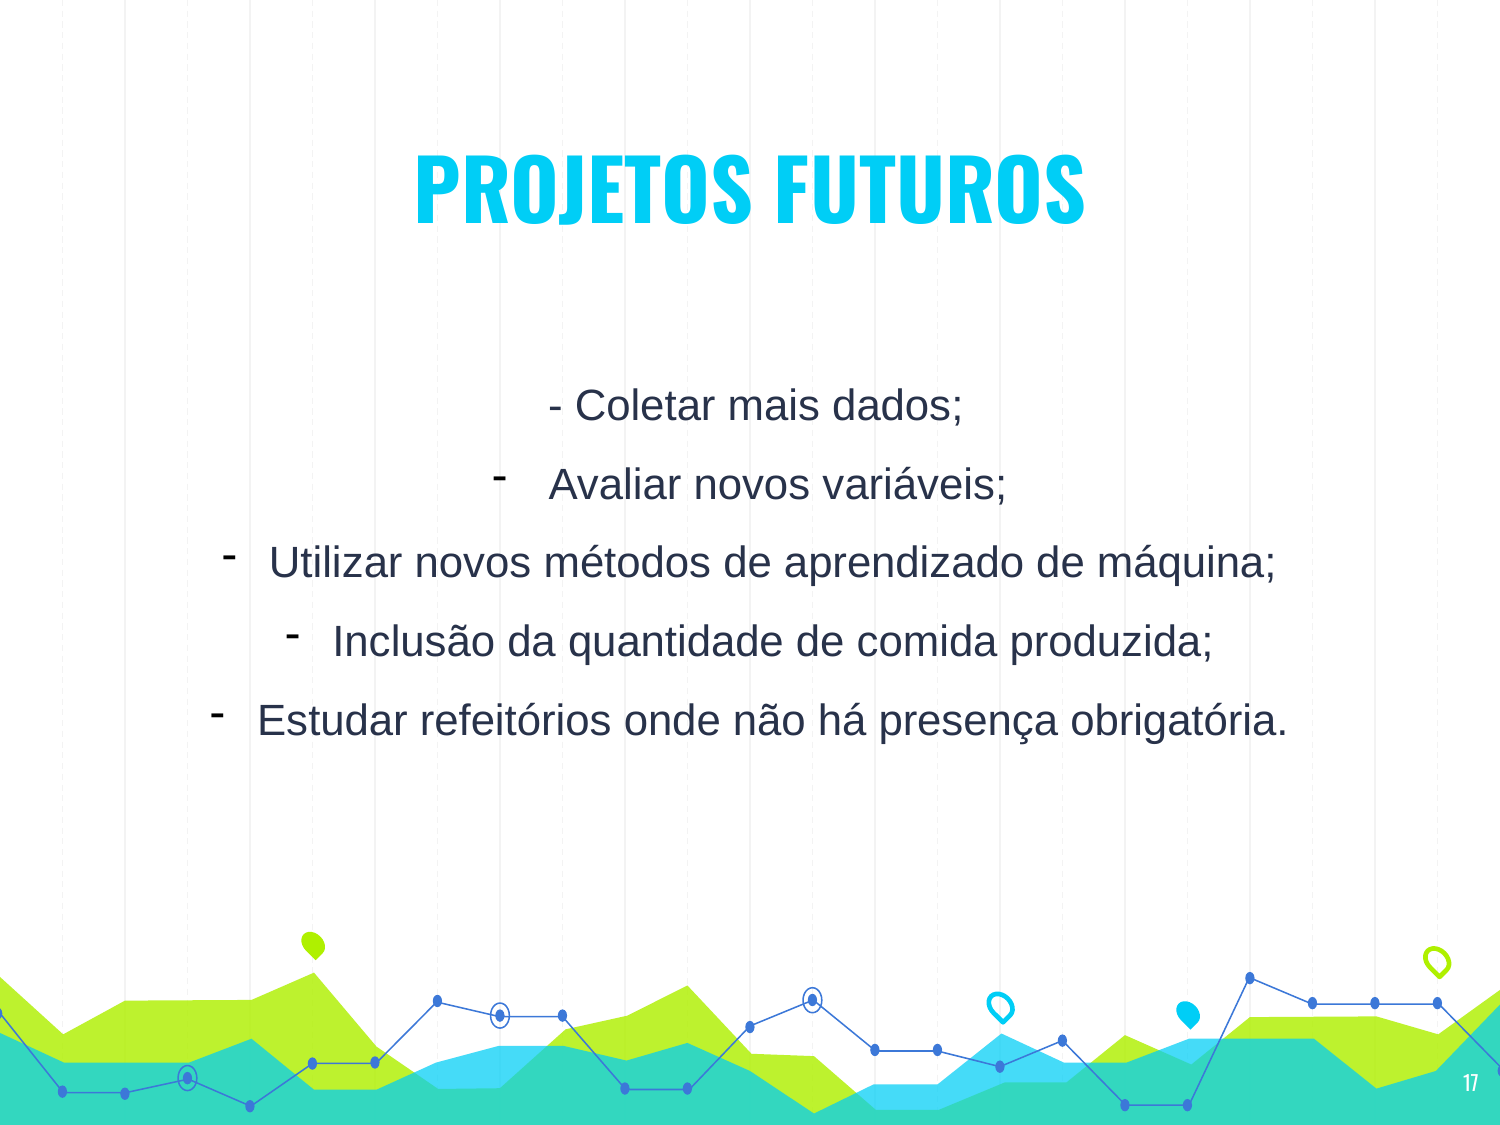

PROJETOS FUTUROS

 - Coletar mais dados;
Avaliar novos variáveis;
Utilizar novos métodos de aprendizado de máquina;
Inclusão da quantidade de comida produzida;
Estudar refeitórios onde não há presença obrigatória.

17